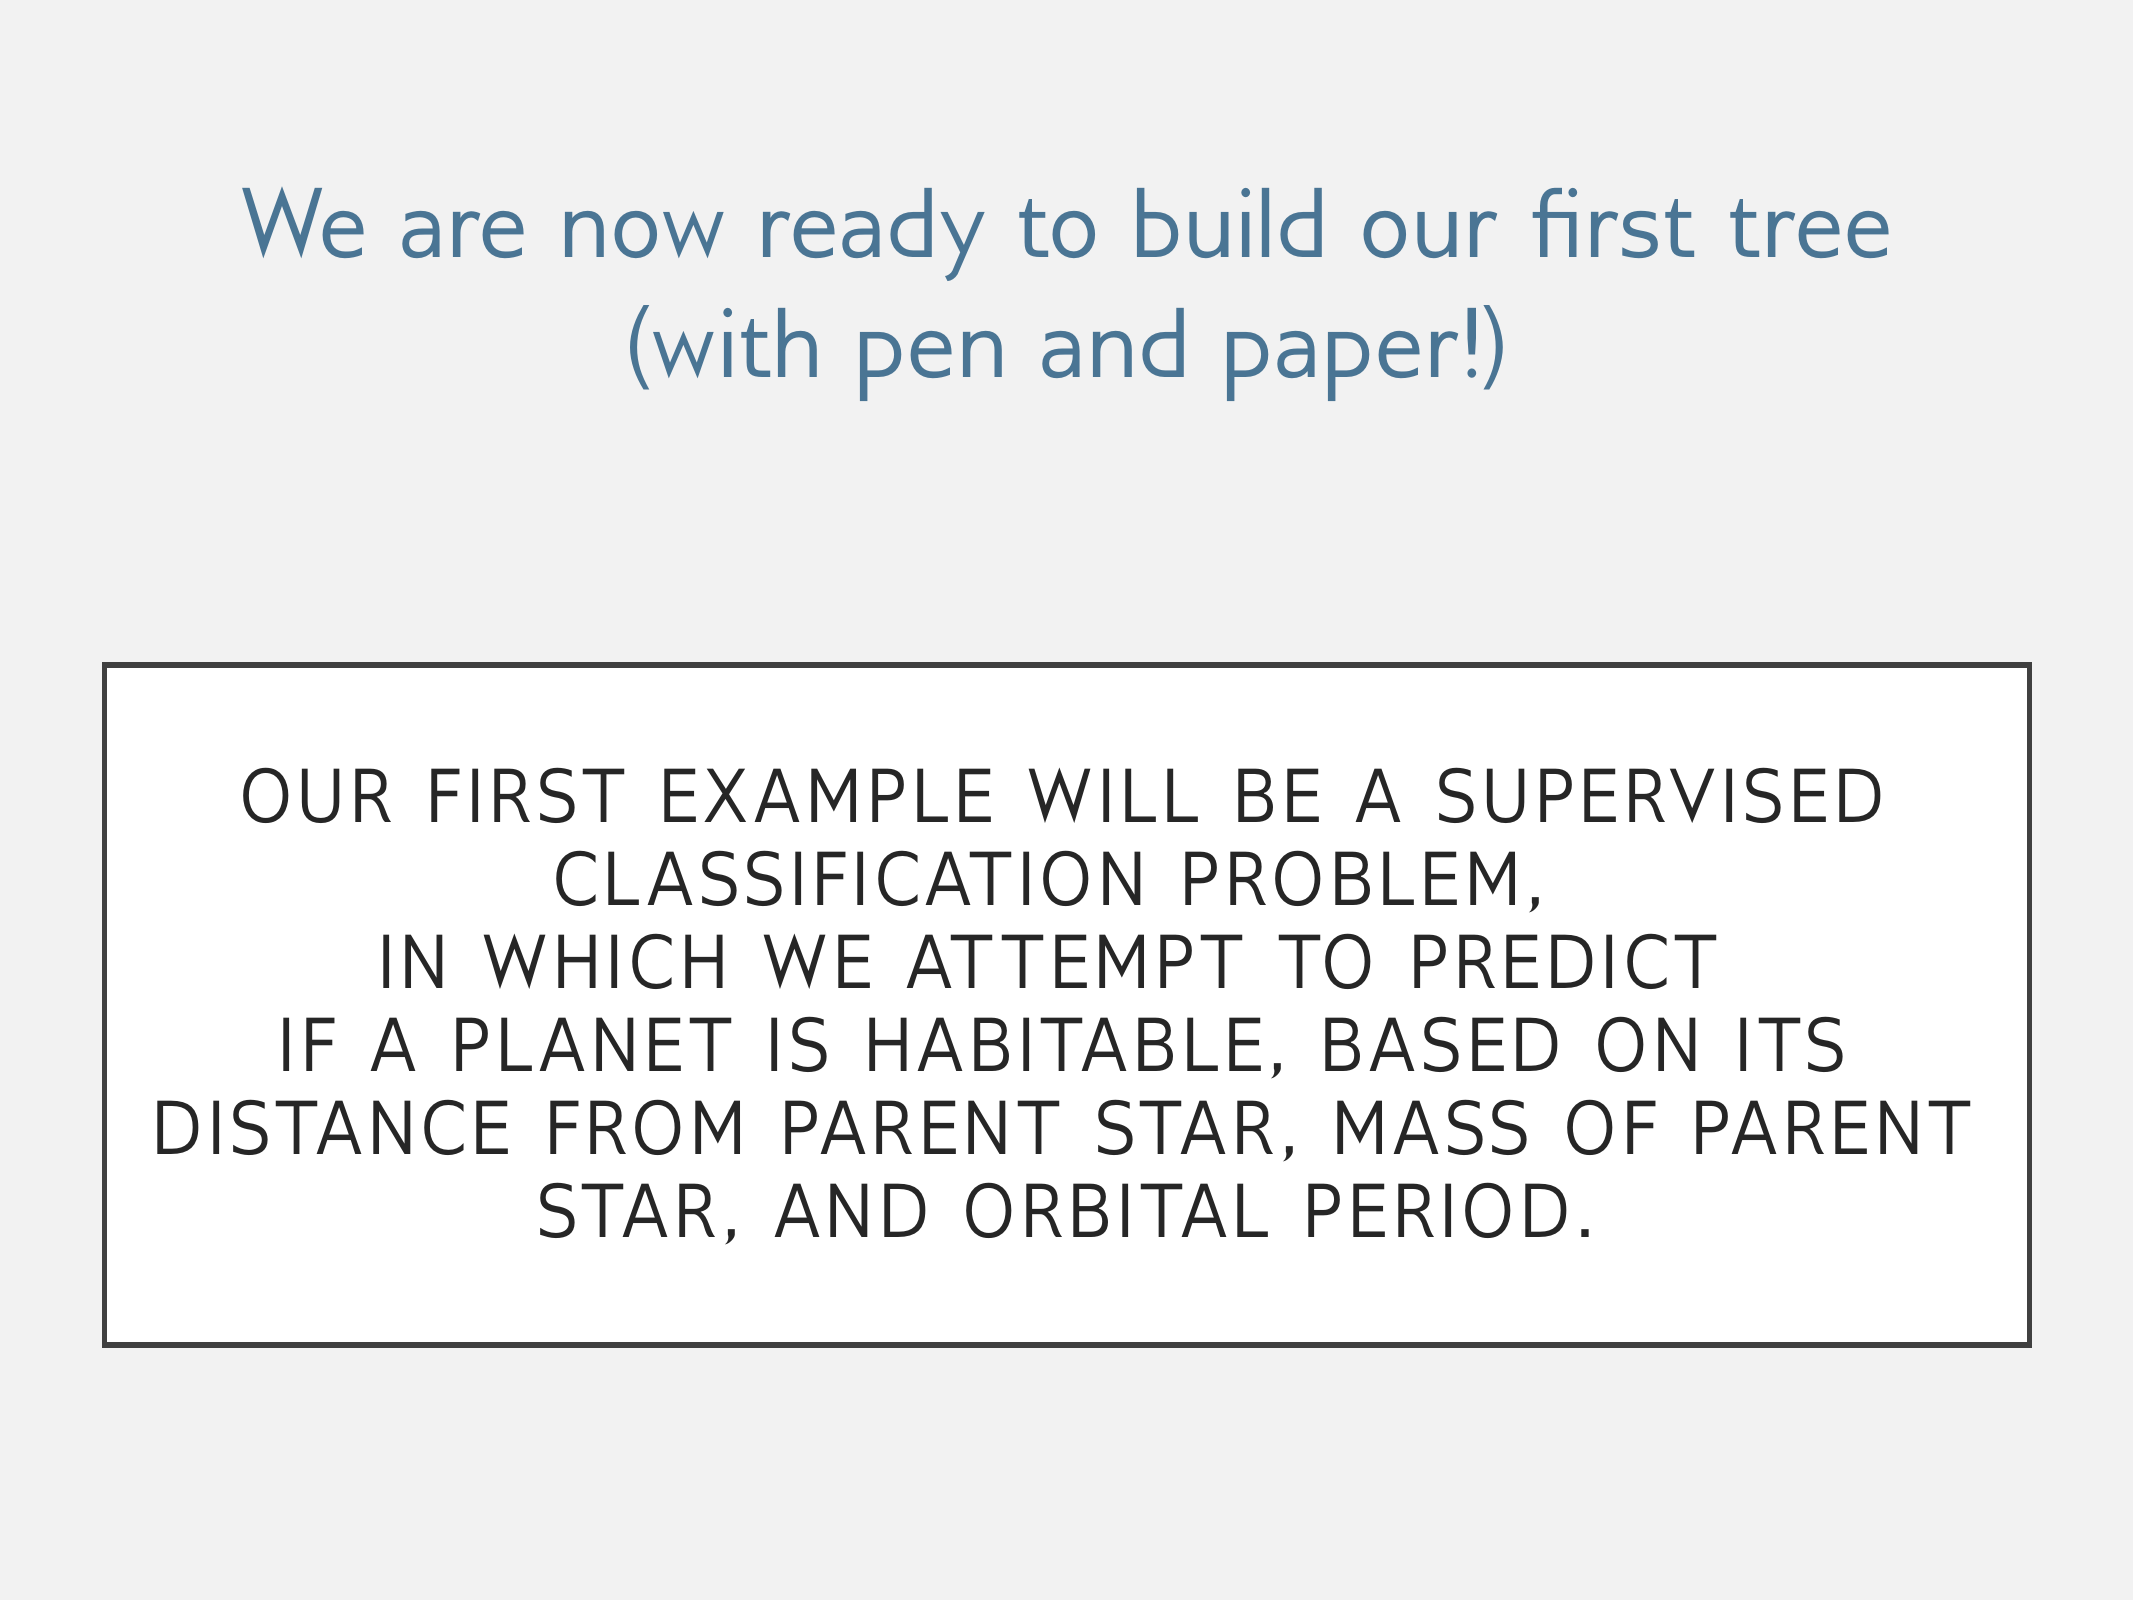

We are now ready to build our first tree
(with pen and paper!)
# Our first example will be a supervised classification problem, in which we attempt to predict if a planet is habitable, based on its distance from parent star, mass of parent star, and orbital period.